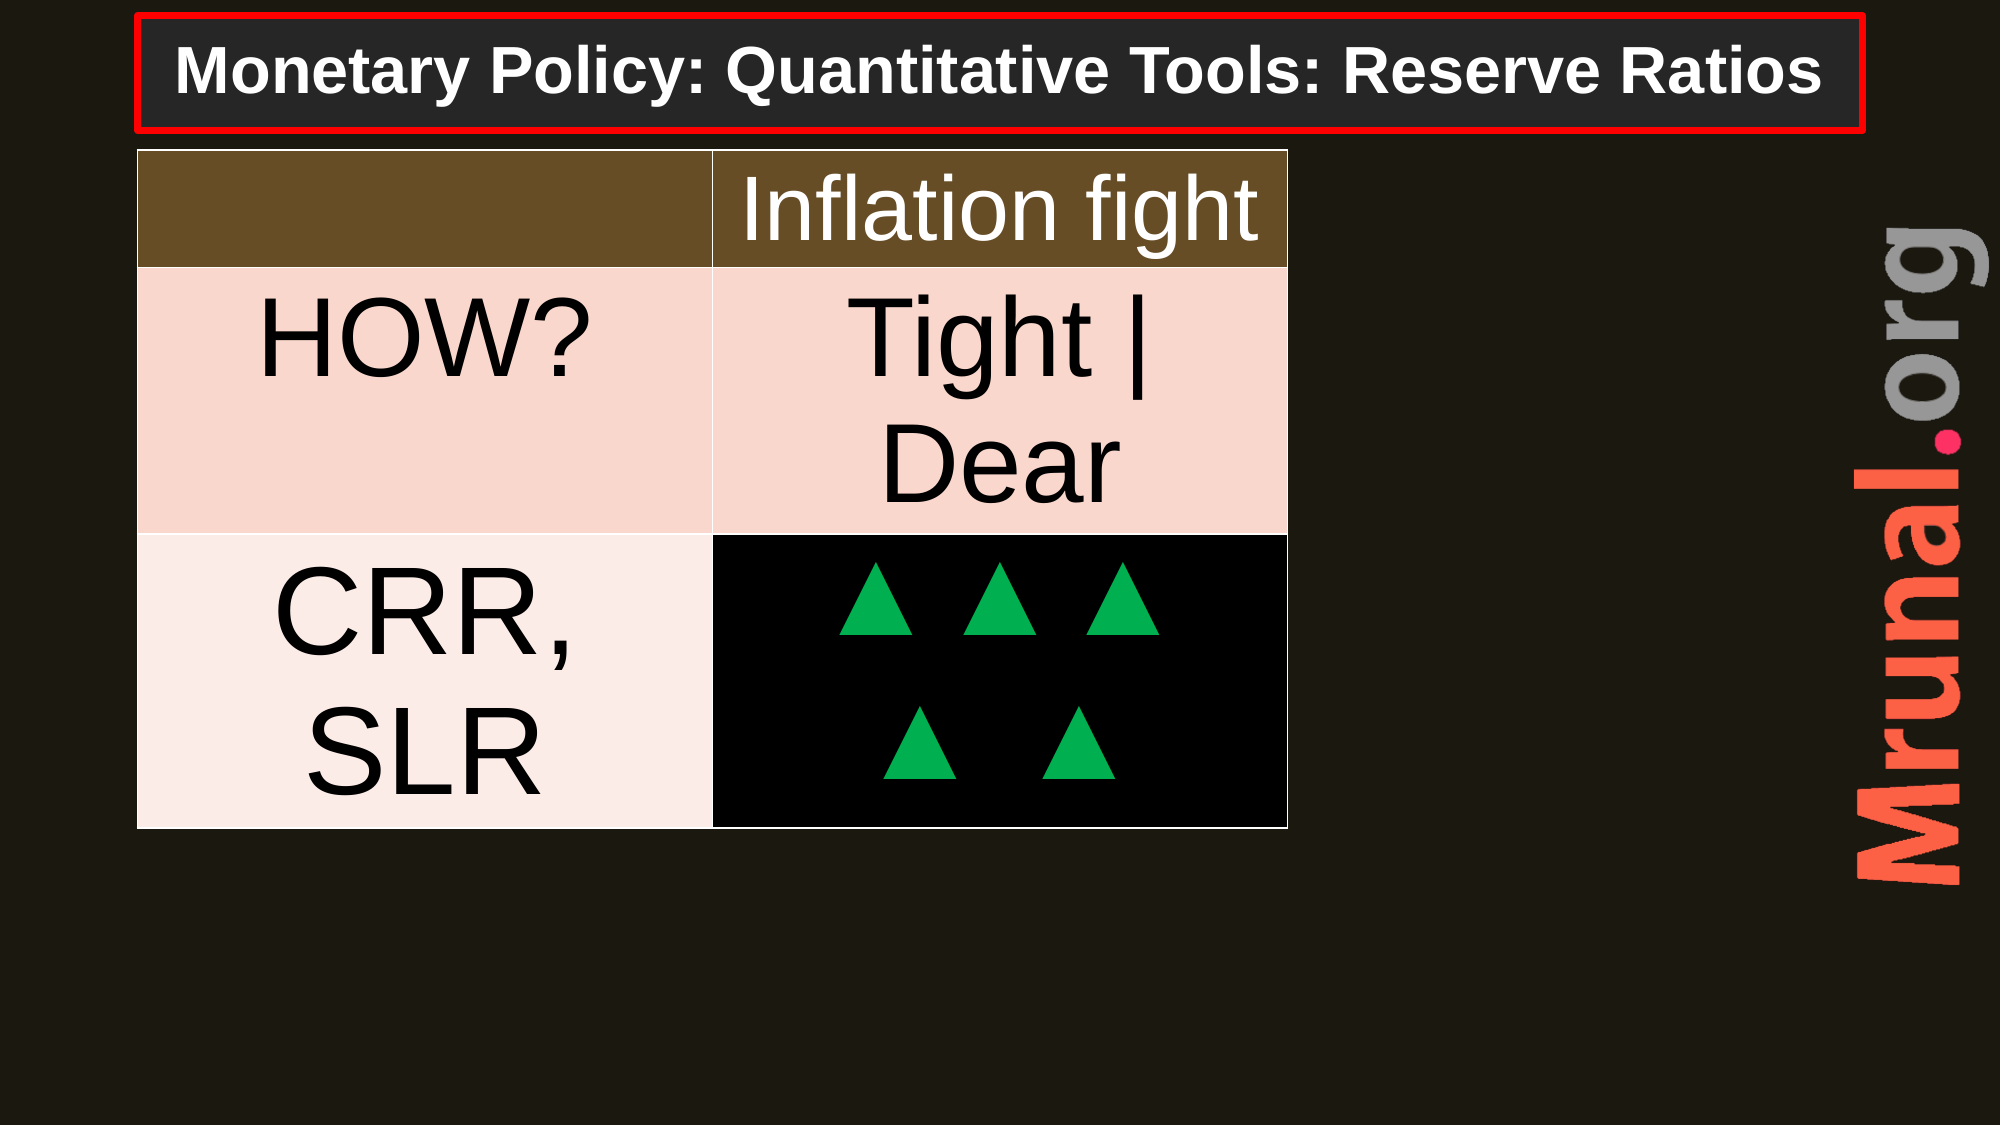

# Monetary Policy: Quantitative Tools: Reserve Ratios
|  | Inflation fight |
| --- | --- |
| HOW? | Tight | Dear |
| CRR, SLR | ▲▲▲ ▲ ▲ |